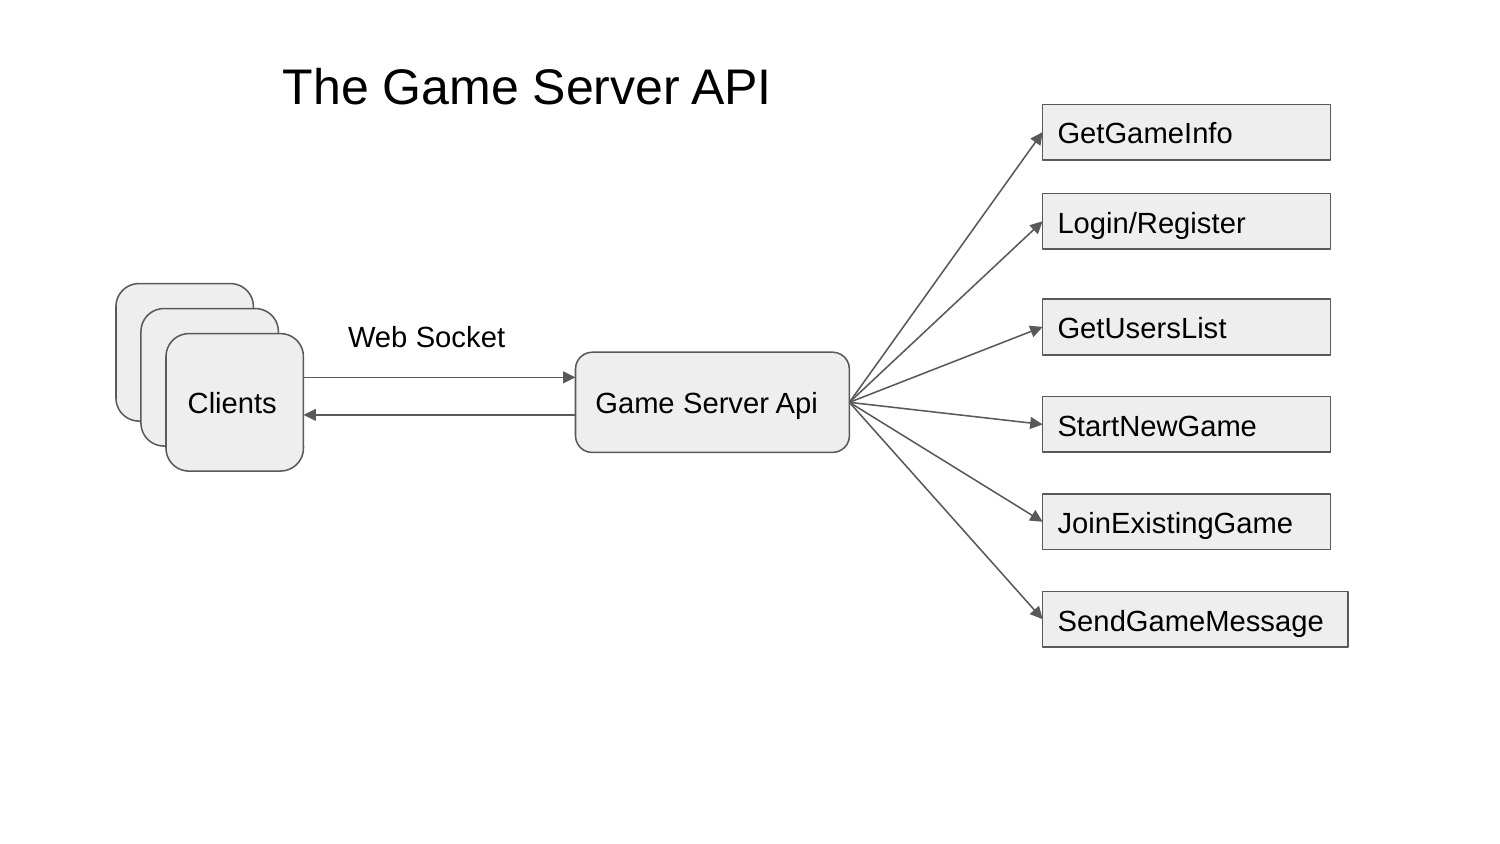

The Game Server API
GetGameInfo
Login/Register

GetUsersList
Web Socket

Clients
Game Server Api
StartNewGame
JoinExistingGame
SendGameMessage